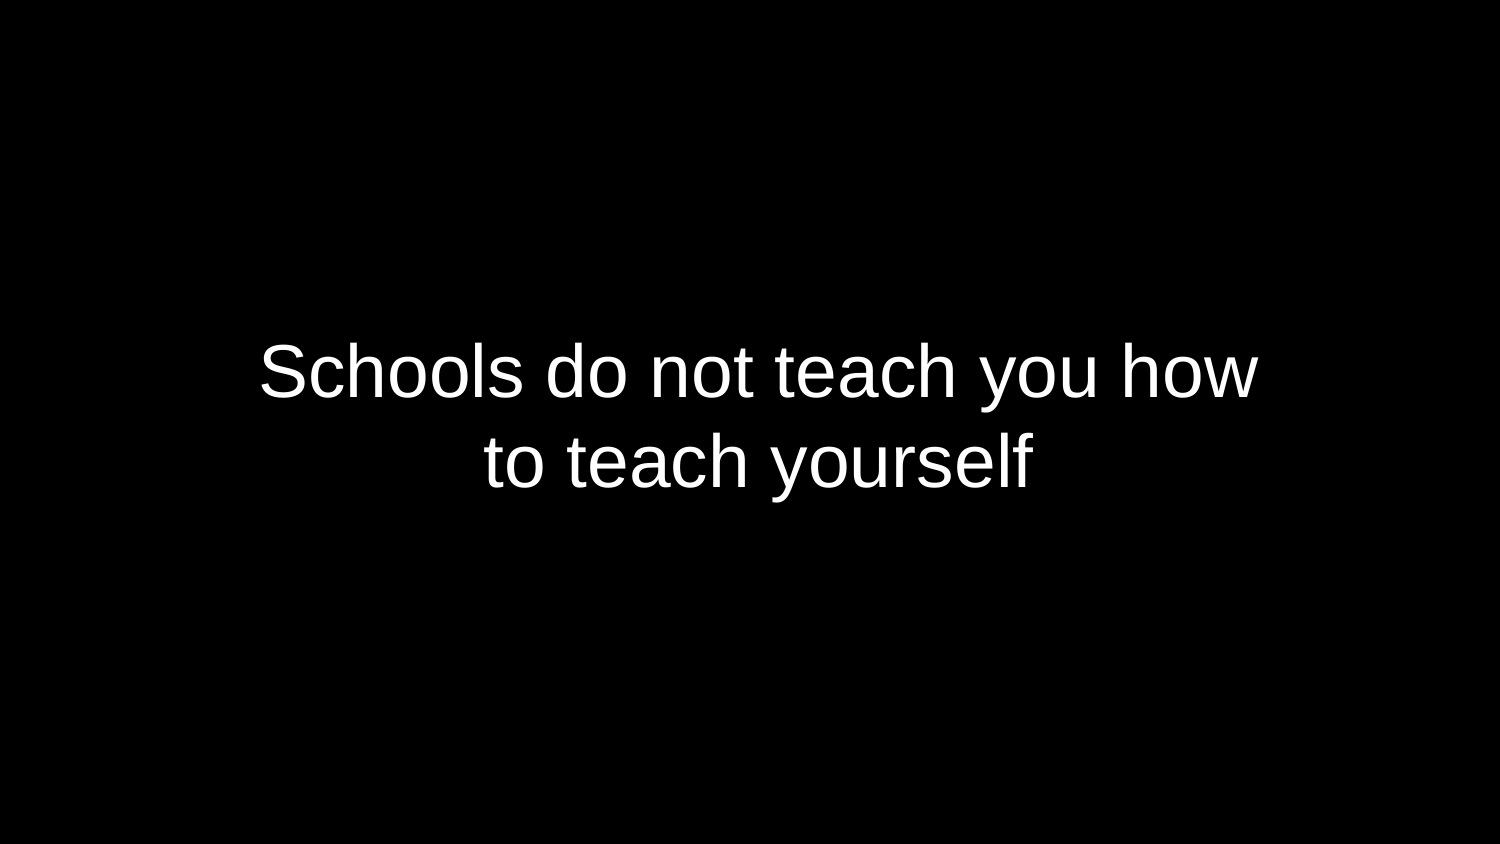

Schools do not teach you how to teach yourself